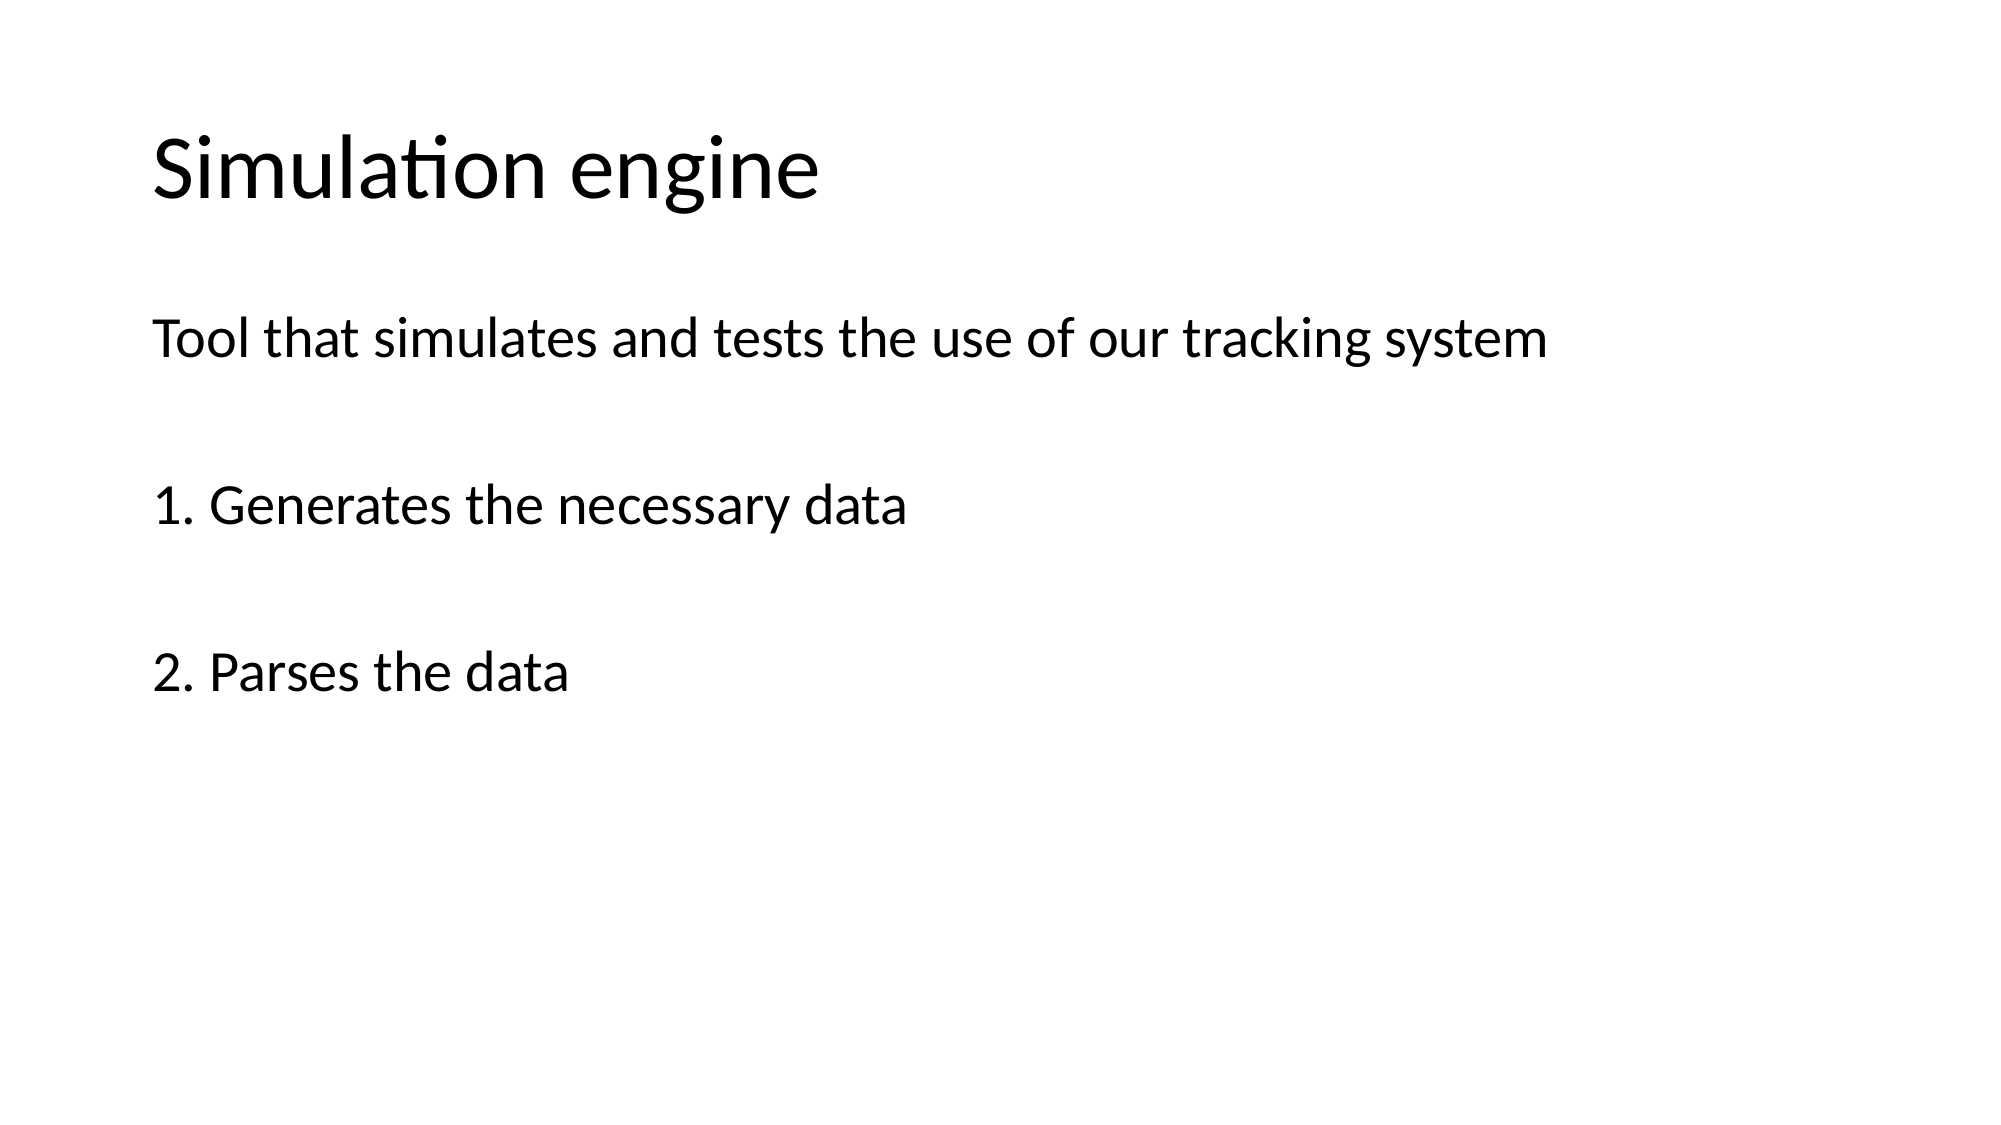

# Simulation engine
Tool that simulates and tests the use of our tracking system

1. Generates the necessary data

2. Parses the data